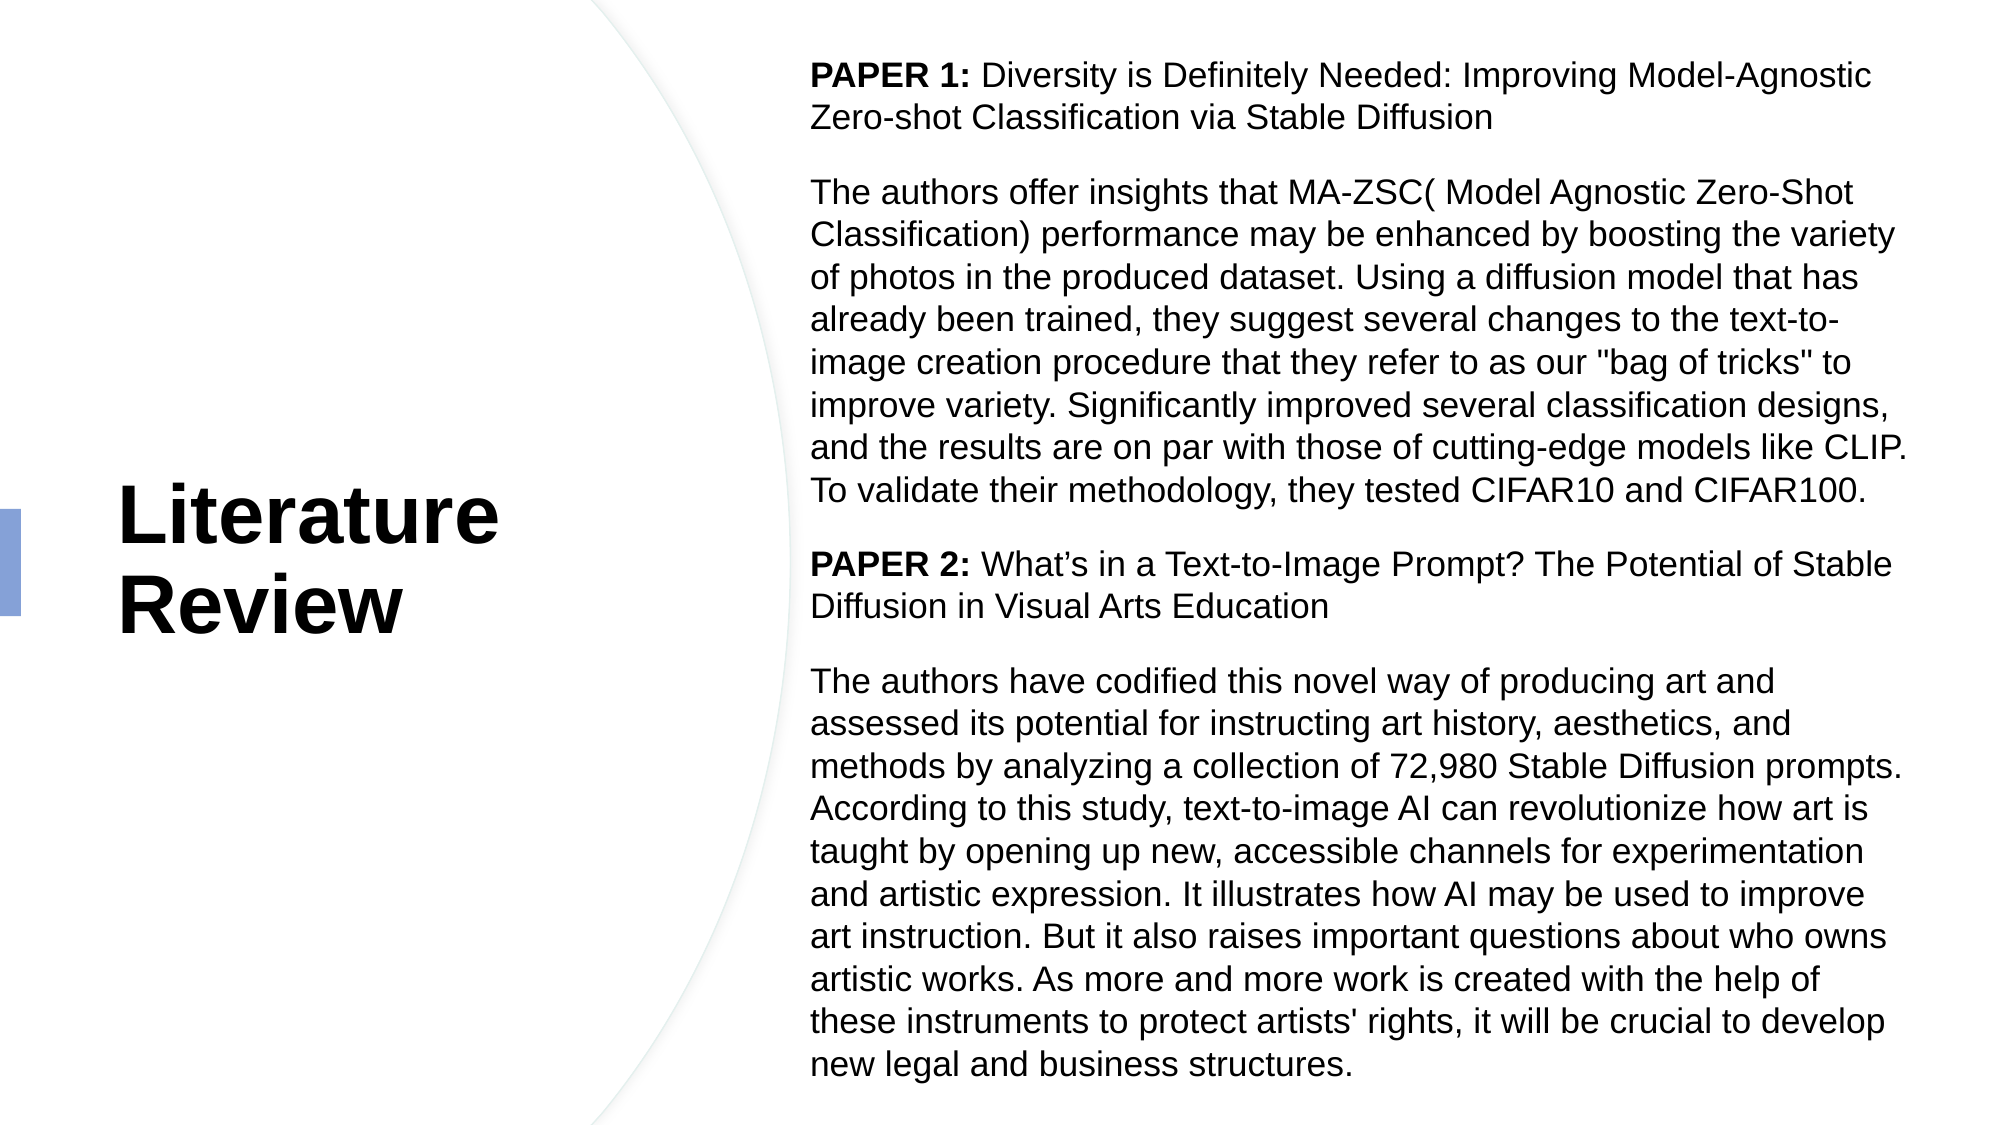

PAPER 1: Diversity is Definitely Needed: Improving Model-Agnostic Zero-shot Classification via Stable Diffusion
The authors offer insights that MA-ZSC( Model Agnostic Zero-Shot Classification) performance may be enhanced by boosting the variety of photos in the produced dataset. Using a diffusion model that has already been trained, they suggest several changes to the text-to-image creation procedure that they refer to as our "bag of tricks" to improve variety. Significantly improved several classification designs, and the results are on par with those of cutting-edge models like CLIP. To validate their methodology, they tested CIFAR10 and CIFAR100.
PAPER 2: What’s in a Text-to-Image Prompt? The Potential of Stable Diffusion in Visual Arts Education
The authors have codified this novel way of producing art and assessed its potential for instructing art history, aesthetics, and methods by analyzing a collection of 72,980 Stable Diffusion prompts. According to this study, text-to-image AI can revolutionize how art is taught by opening up new, accessible channels for experimentation and artistic expression. It illustrates how AI may be used to improve art instruction. But it also raises important questions about who owns artistic works. As more and more work is created with the help of these instruments to protect artists' rights, it will be crucial to develop new legal and business structures.
# Literature Review